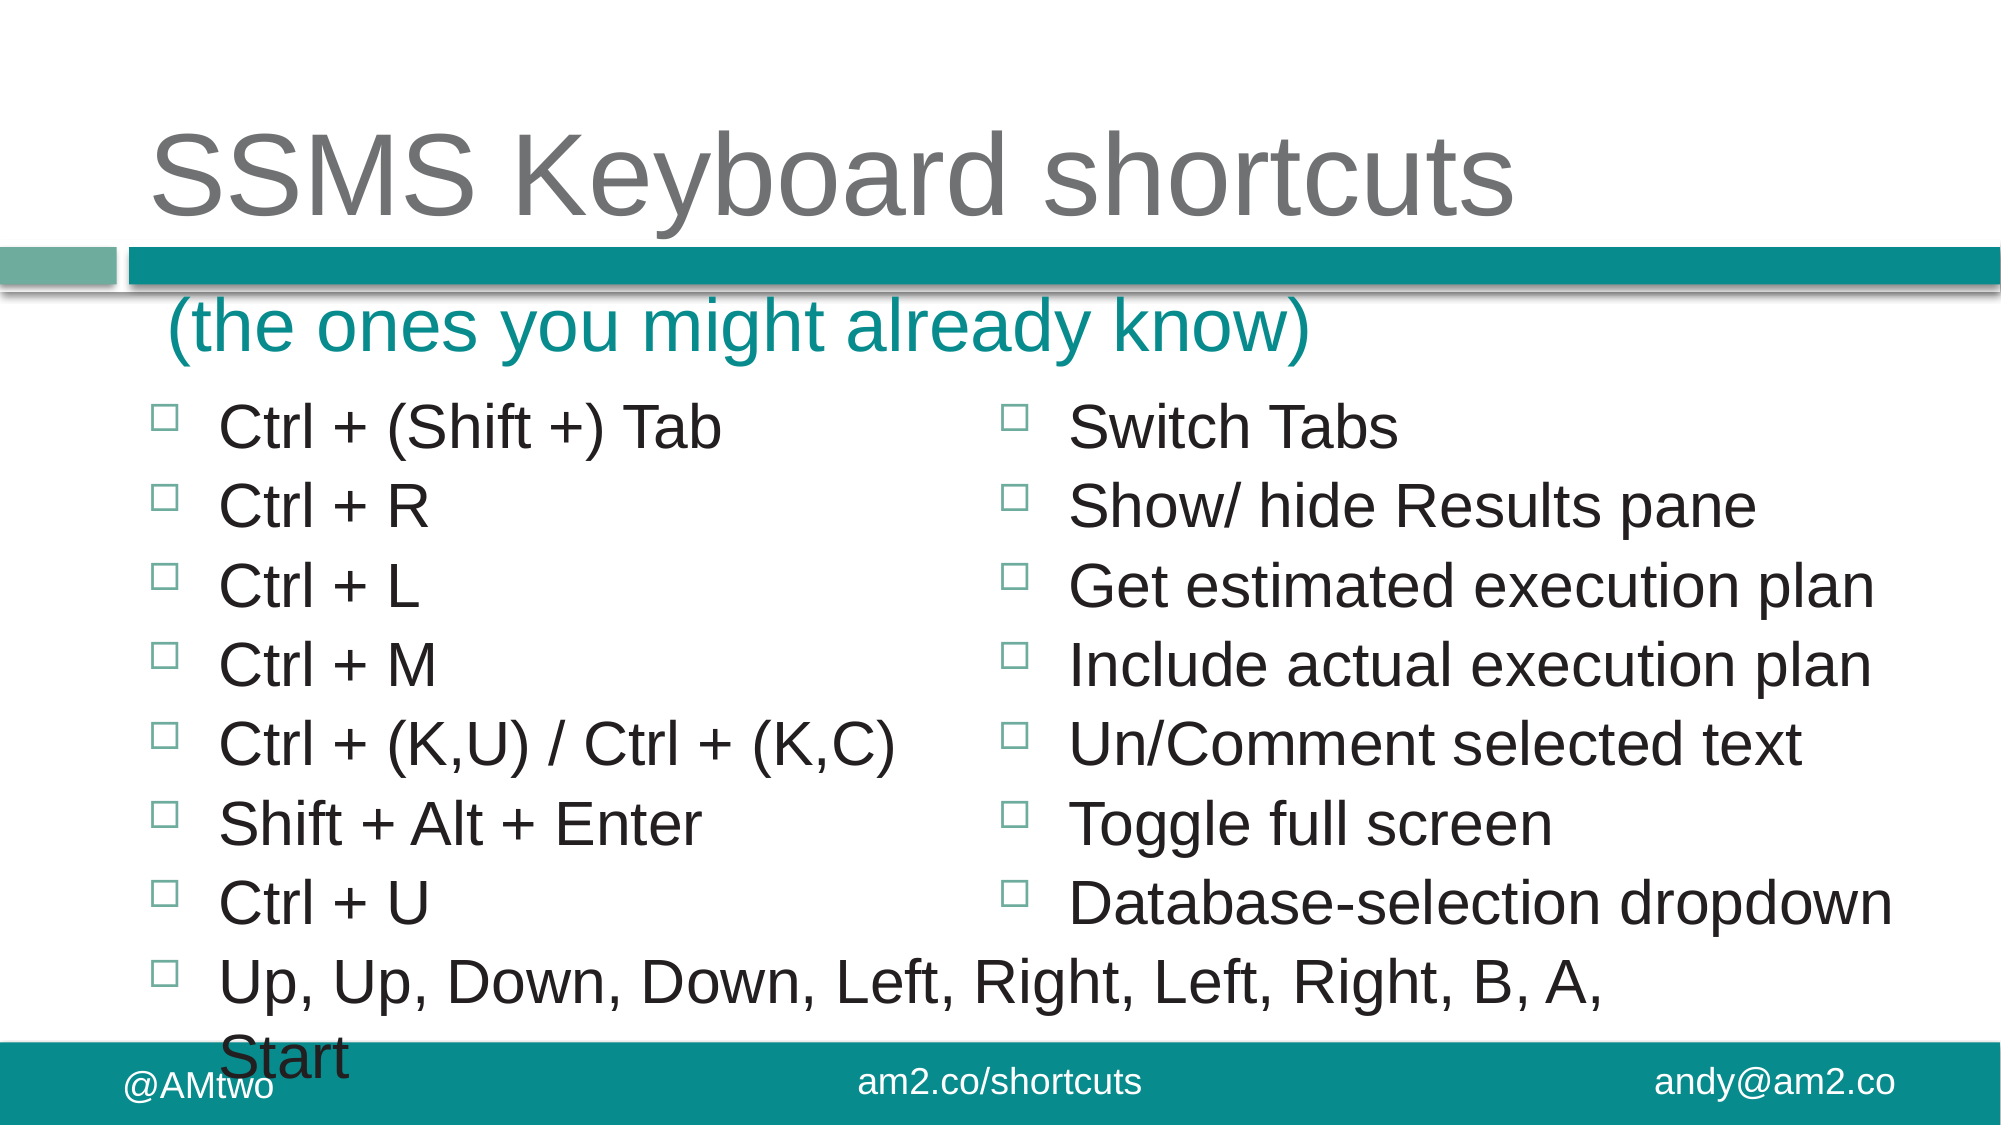

# SSMS Keyboard shortcuts
(the ones you might already know)
Switch Tabs
Show/ hide Results pane
Get estimated execution plan
Include actual execution plan
Un/Comment selected text
Toggle full screen
Database-selection dropdown
Ctrl + (Shift +) Tab
Ctrl + R
Ctrl + L
Ctrl + M
Ctrl + (K,U) / Ctrl + (K,C)
Shift + Alt + Enter
Ctrl + U
Up, Up, Down, Down, Left, Right, Left, Right, B, A, Start